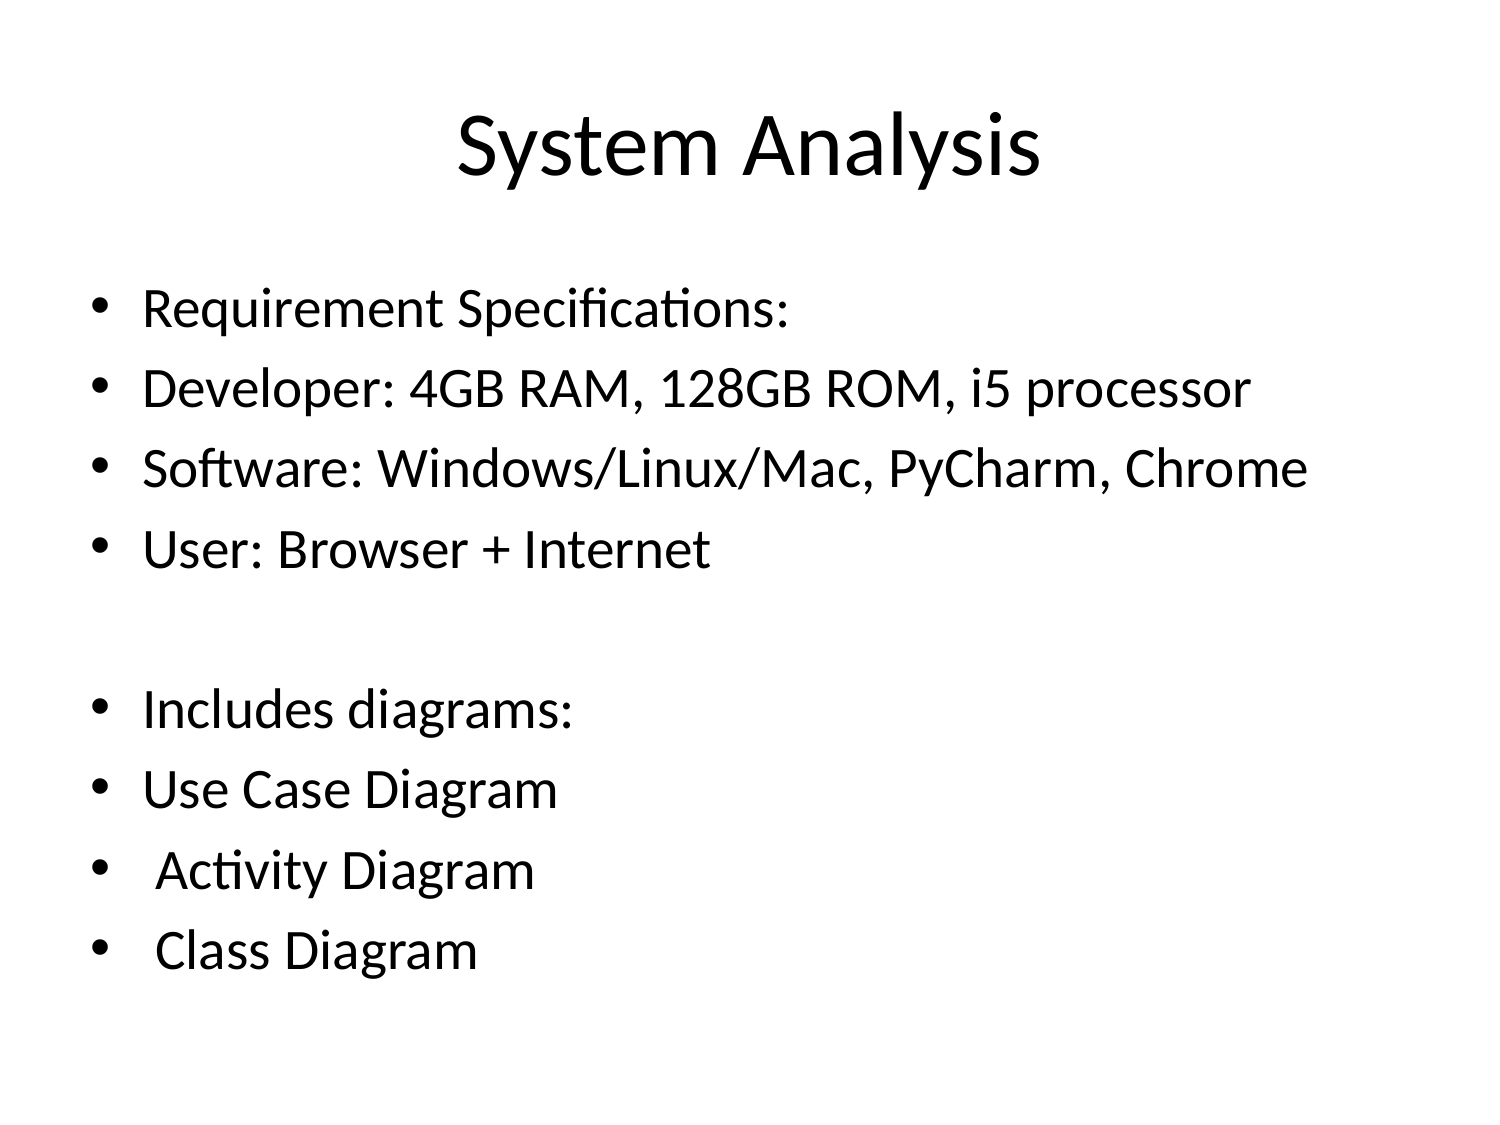

# System Analysis
Requirement Specifications:
Developer: 4GB RAM, 128GB ROM, i5 processor
Software: Windows/Linux/Mac, PyCharm, Chrome
User: Browser + Internet

Includes diagrams:
Use Case Diagram
 Activity Diagram
 Class Diagram